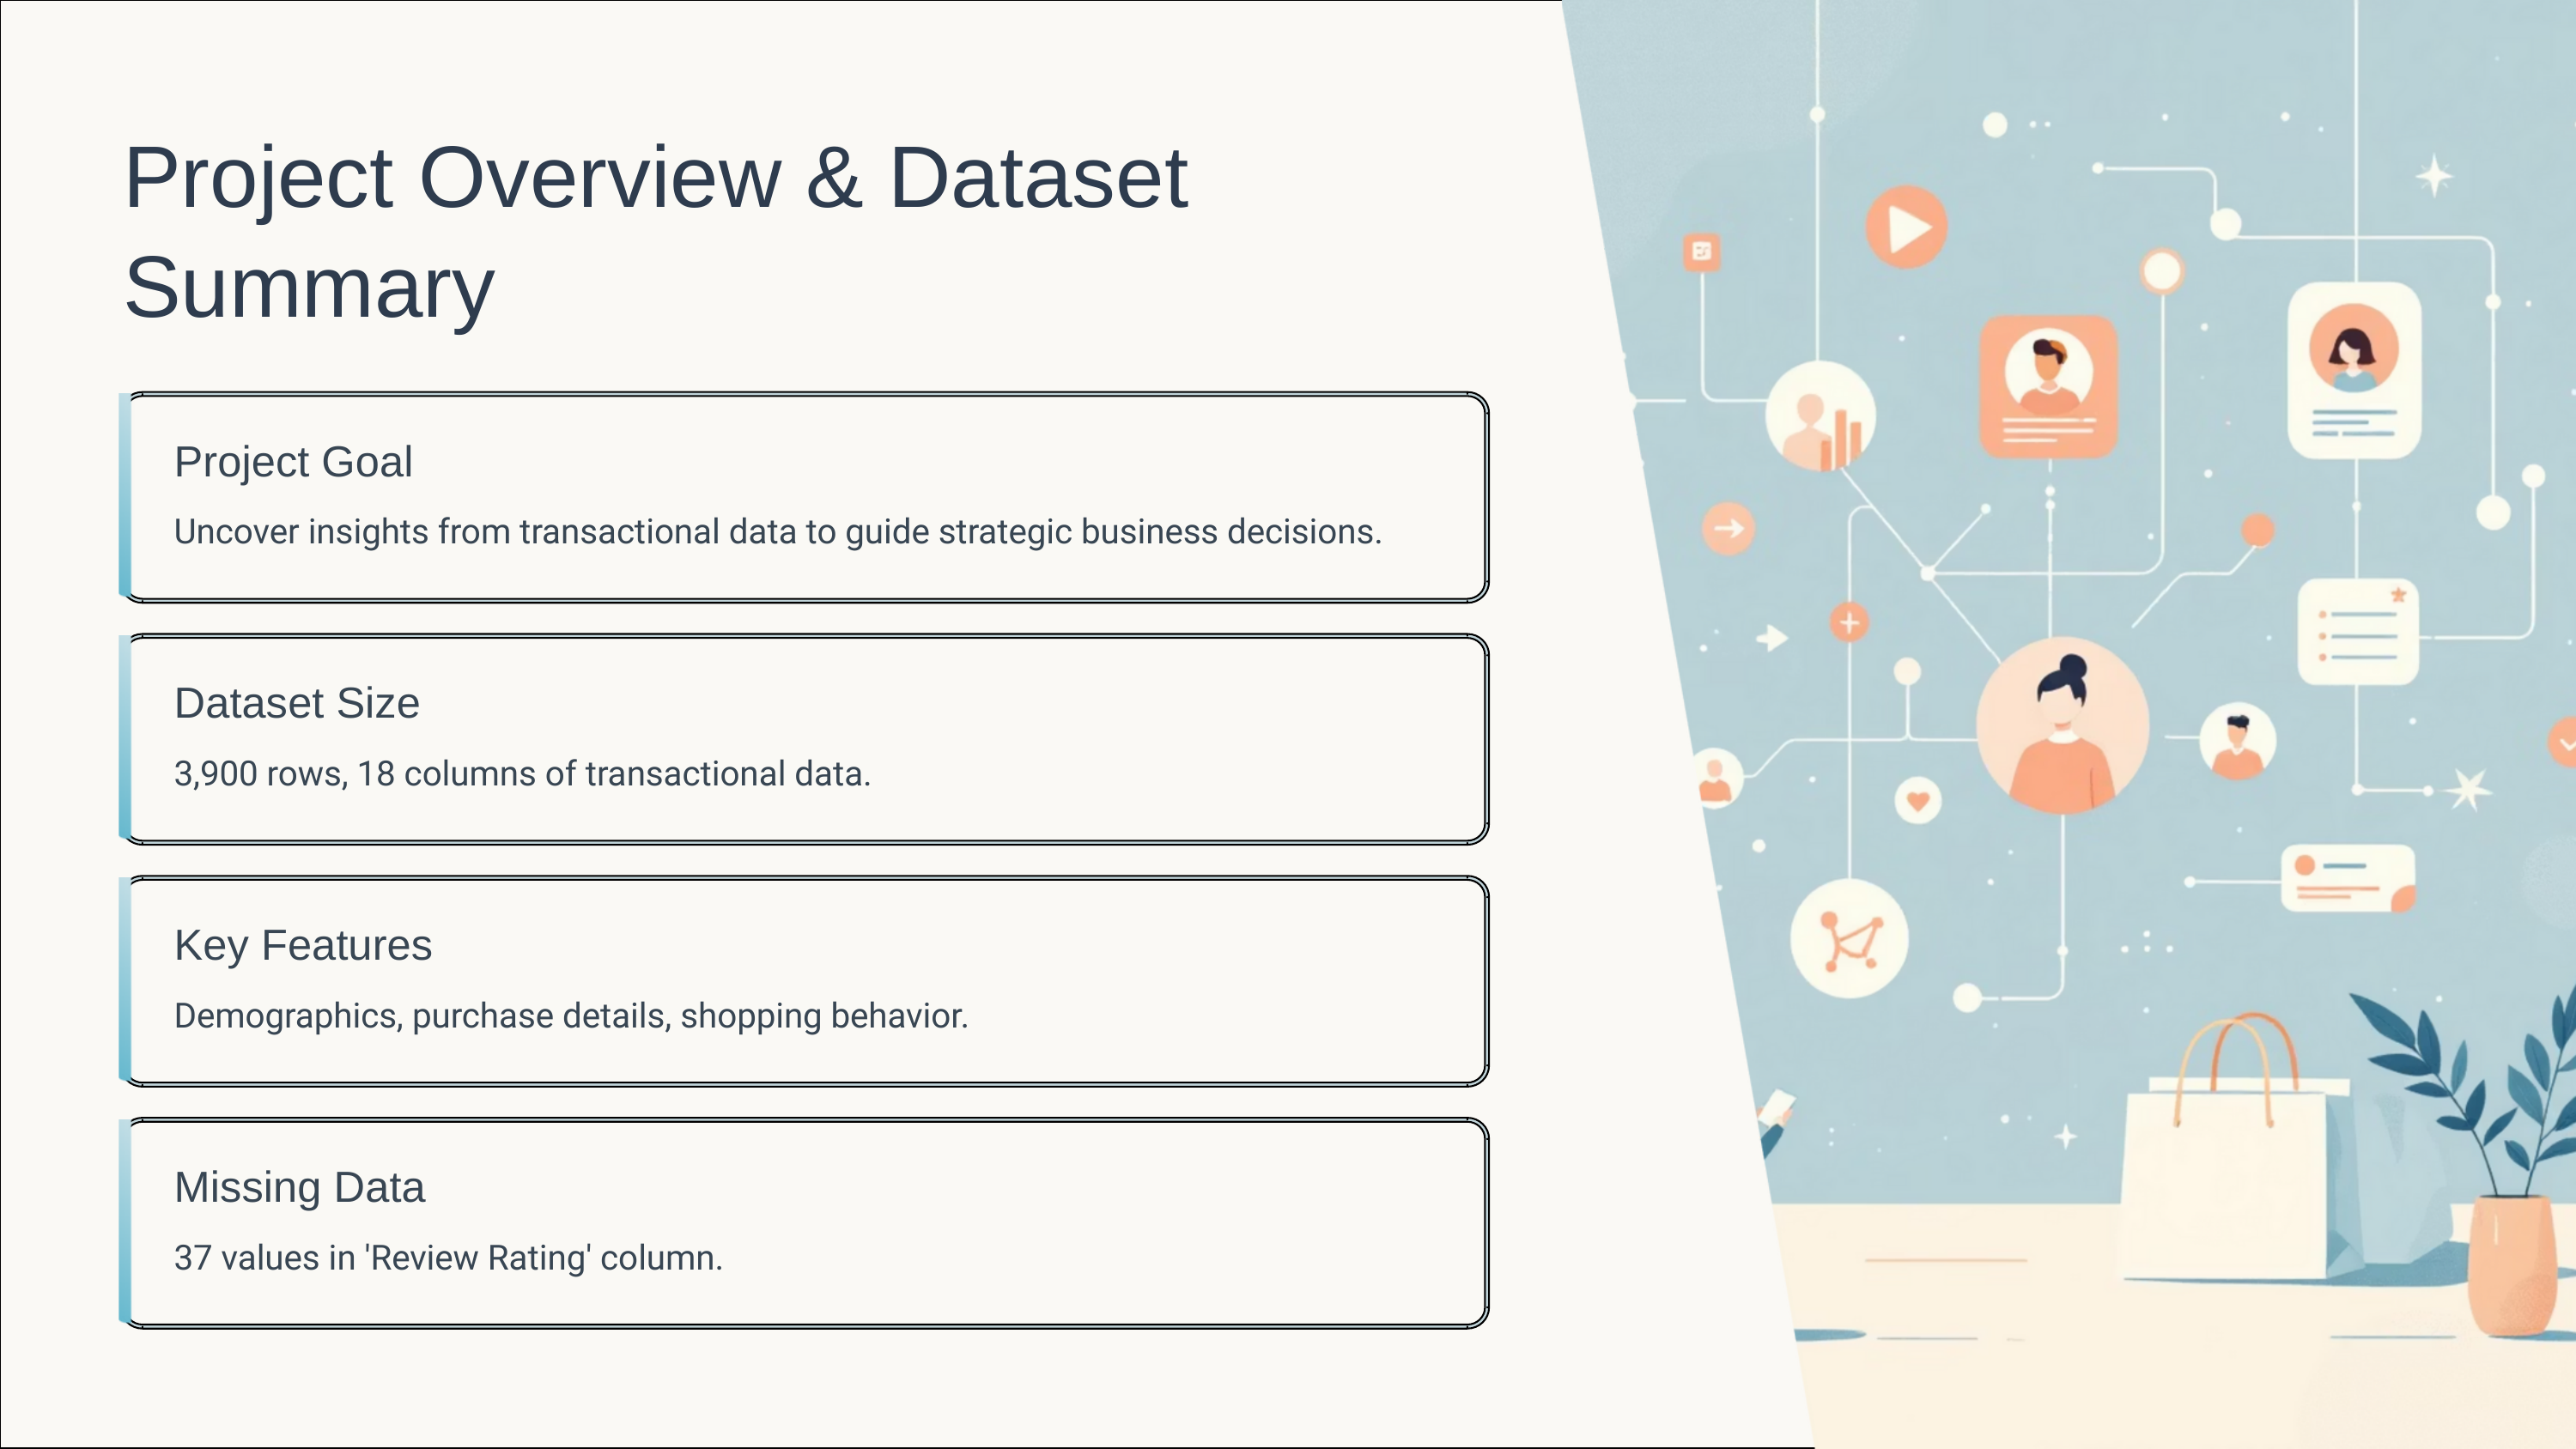

Project Overview & Dataset Summary

Project Goal
Uncover insights from transactional data to guide strategic business decisions.

Dataset Size
3,900 rows, 18 columns of transactional data.

Key Features
Demographics, purchase details, shopping behavior.

Missing Data
37 values in 'Review Rating' column.